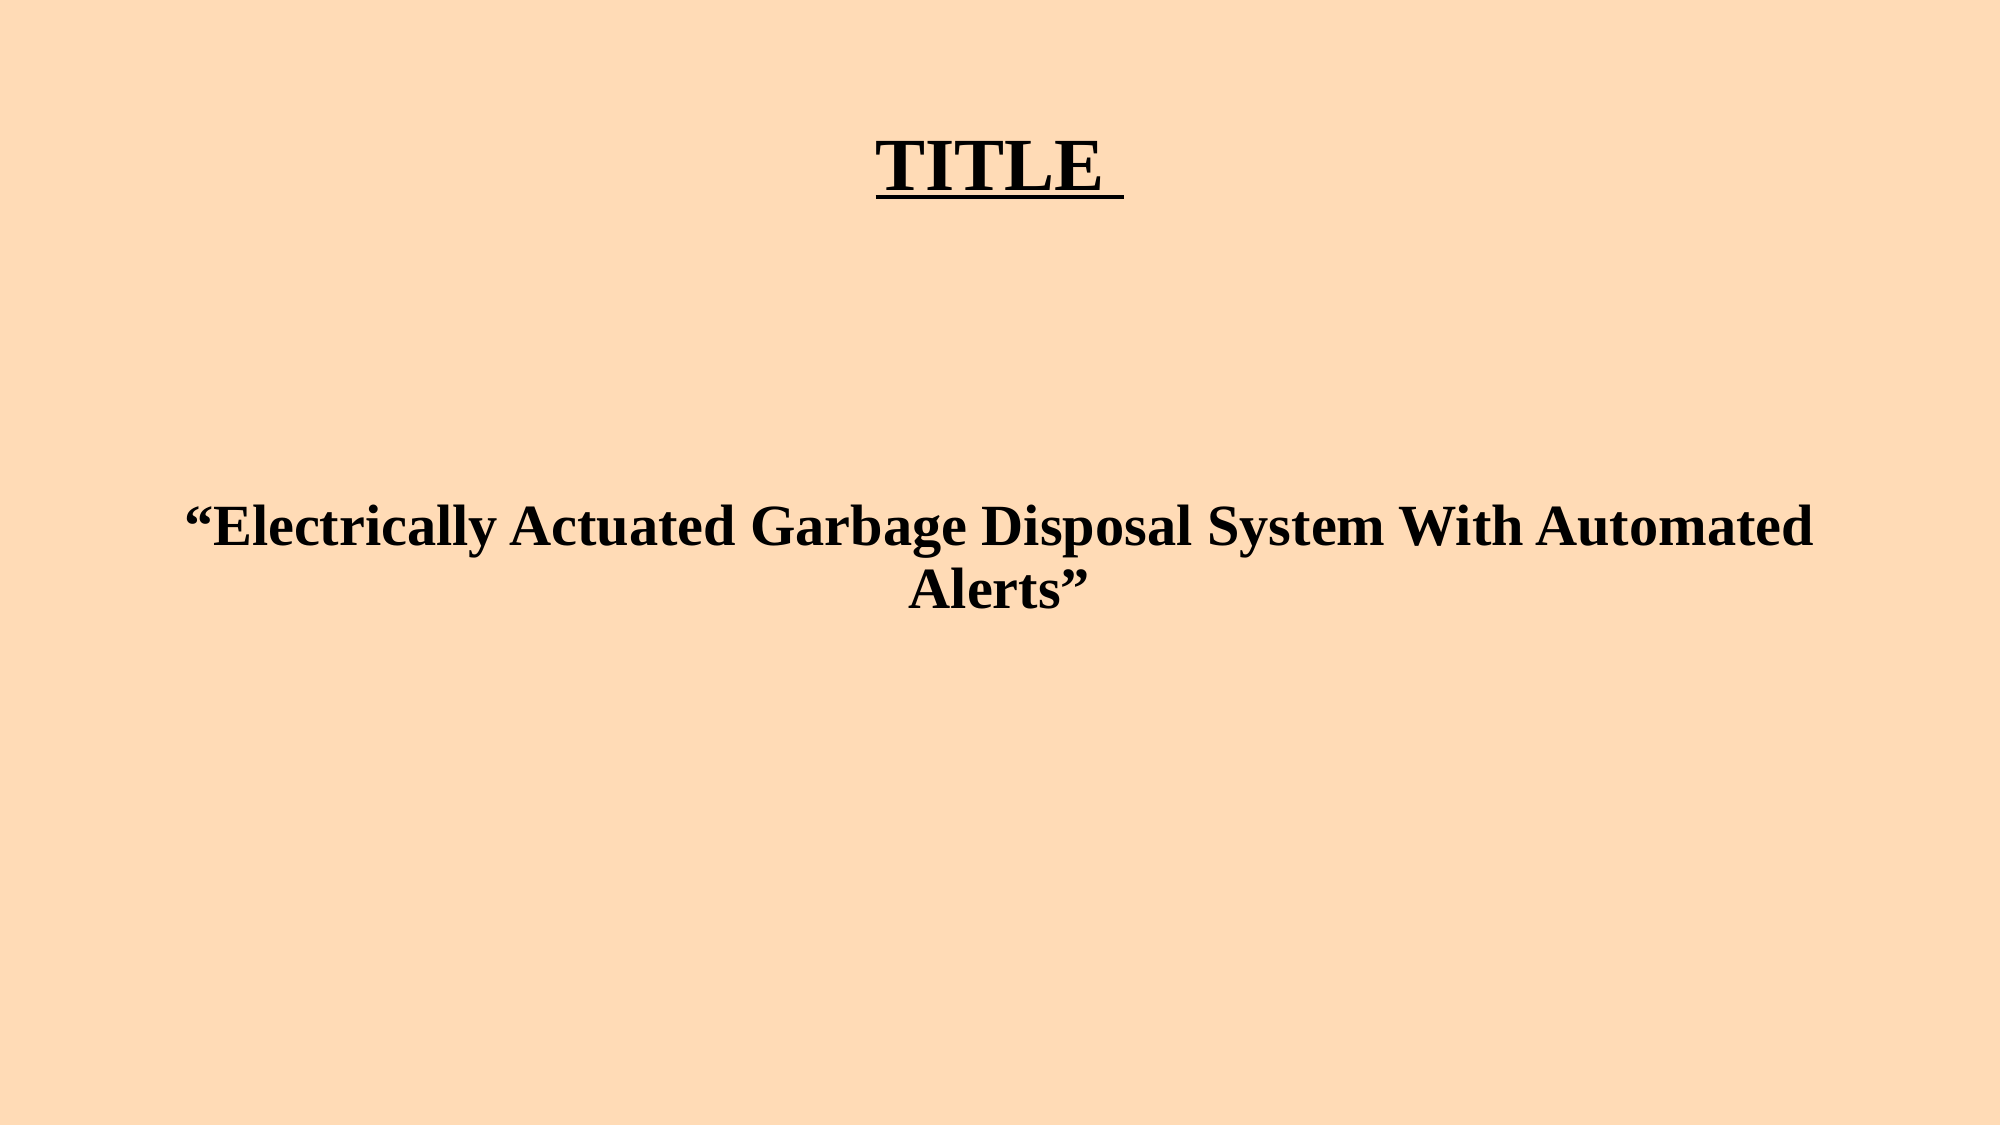

TITLE

“Electrically Actuated Garbage Disposal System With Automated Alerts”